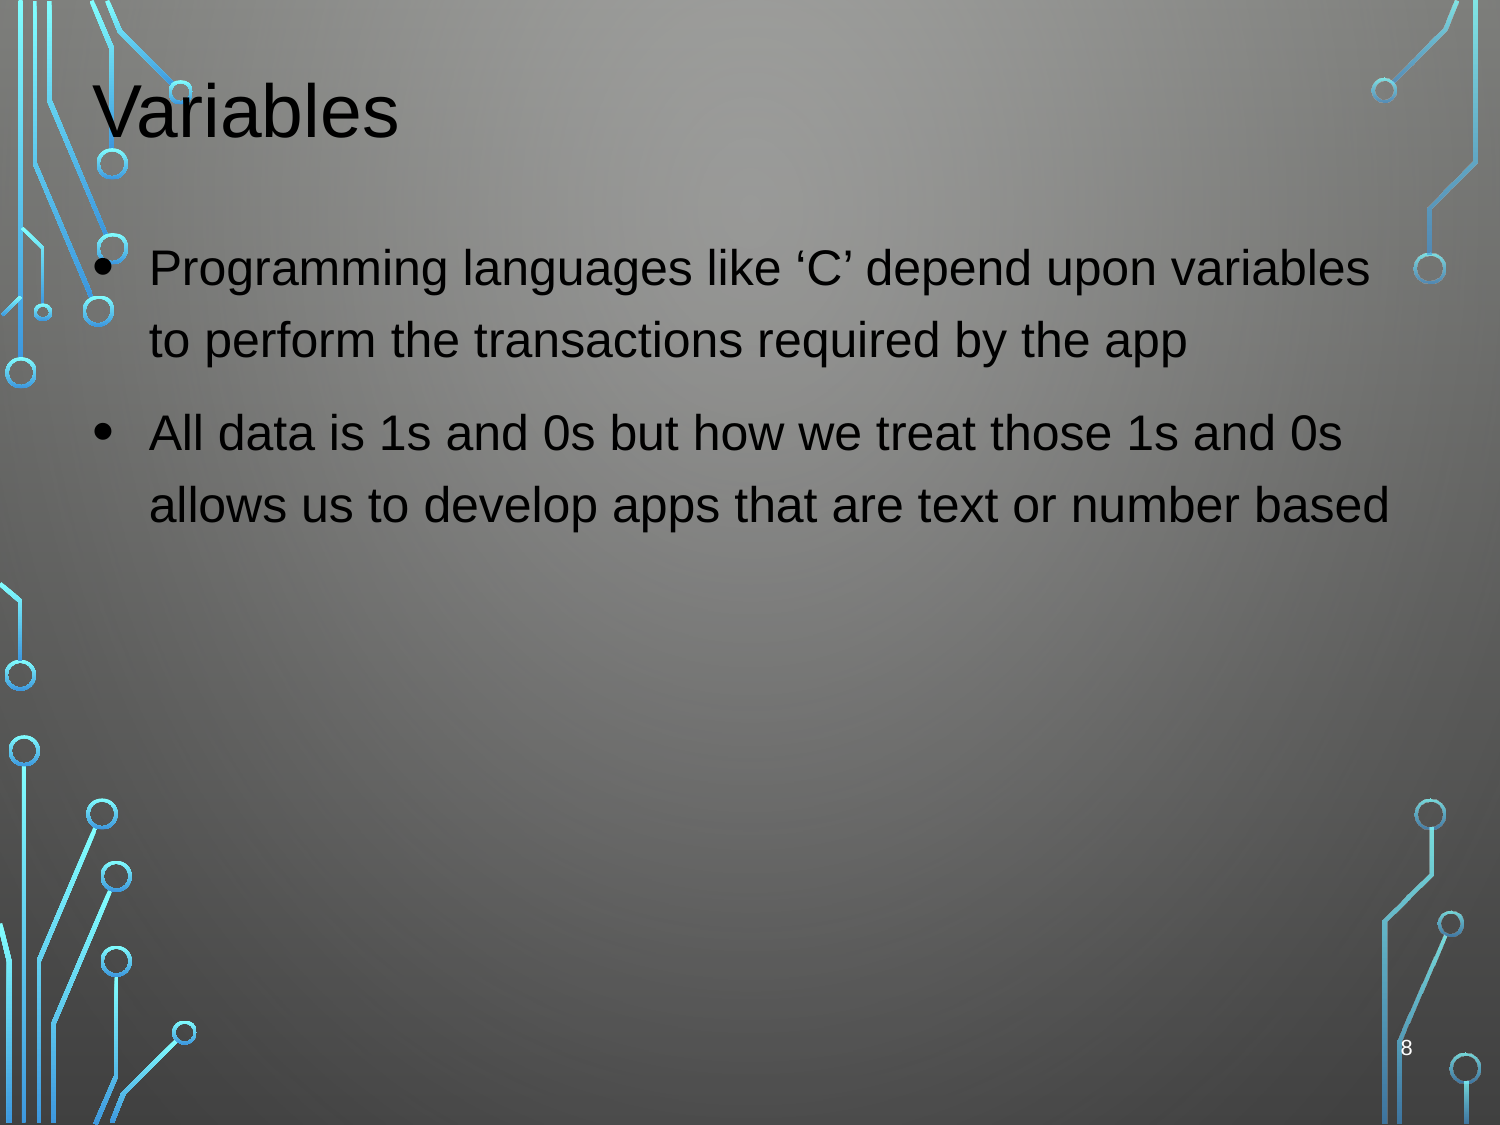

# Variables
Programming languages like ‘C’ depend upon variables to perform the transactions required by the app
All data is 1s and 0s but how we treat those 1s and 0s allows us to develop apps that are text or number based
8